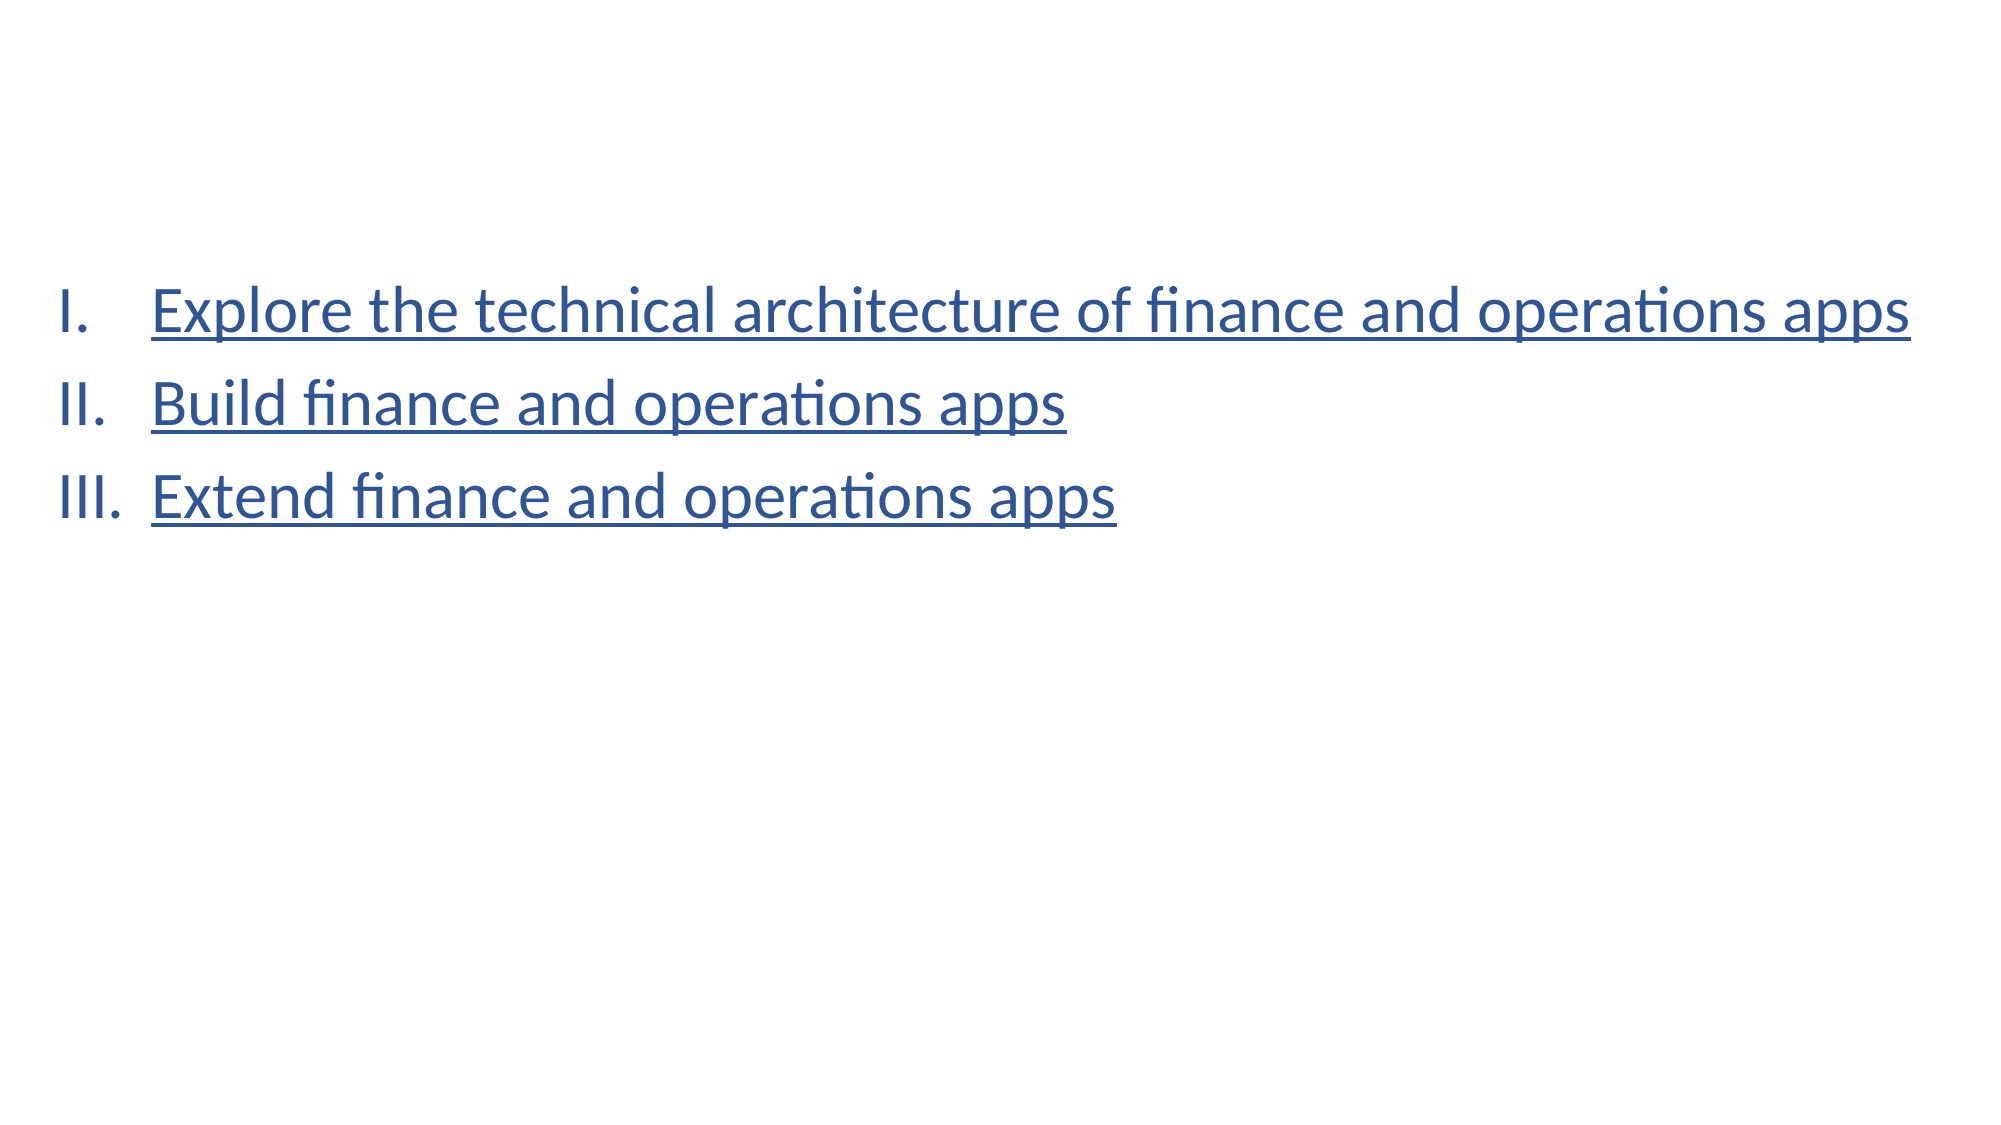

Explore the technical architecture of finance and operations apps
Build finance and operations apps
Extend finance and operations apps